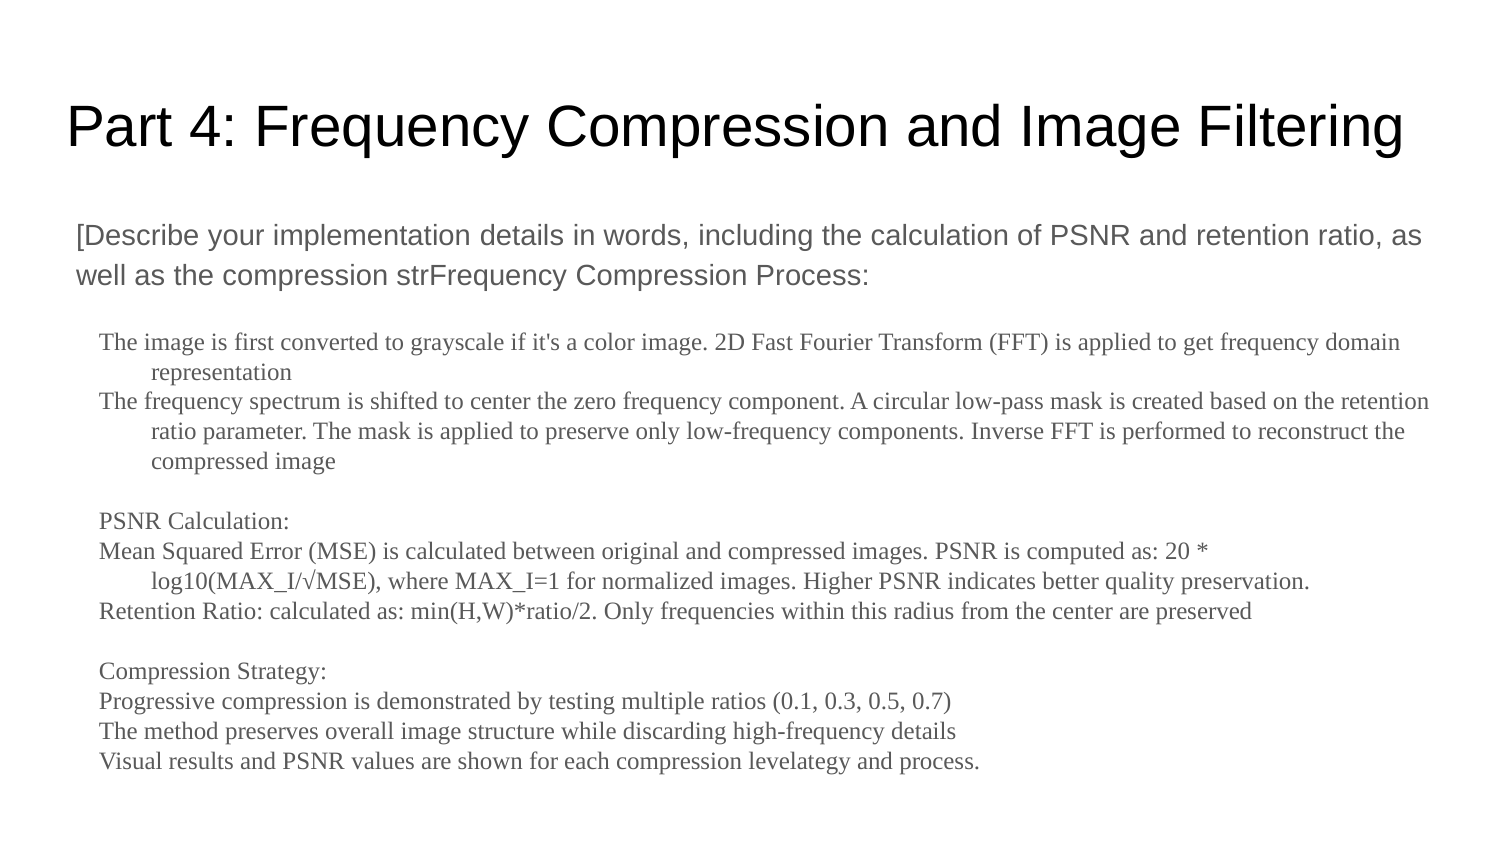

# Part 4: Frequency Compression and Image Filtering
[Describe your implementation details in words, including the calculation of PSNR and retention ratio, as well as the compression strFrequency Compression Process:
The image is first converted to grayscale if it's a color image. 2D Fast Fourier Transform (FFT) is applied to get frequency domain representation
The frequency spectrum is shifted to center the zero frequency component. A circular low-pass mask is created based on the retention ratio parameter. The mask is applied to preserve only low-frequency components. Inverse FFT is performed to reconstruct the compressed image

PSNR Calculation:
Mean Squared Error (MSE) is calculated between original and compressed images. PSNR is computed as: 20 * log10(MAX_I/√MSE), where MAX_I=1 for normalized images. Higher PSNR indicates better quality preservation.
Retention Ratio: calculated as: min(H,W)*ratio/2. Only frequencies within this radius from the center are preserved

Compression Strategy:
Progressive compression is demonstrated by testing multiple ratios (0.1, 0.3, 0.5, 0.7)
The method preserves overall image structure while discarding high-frequency details
Visual results and PSNR values are shown for each compression levelategy and process.